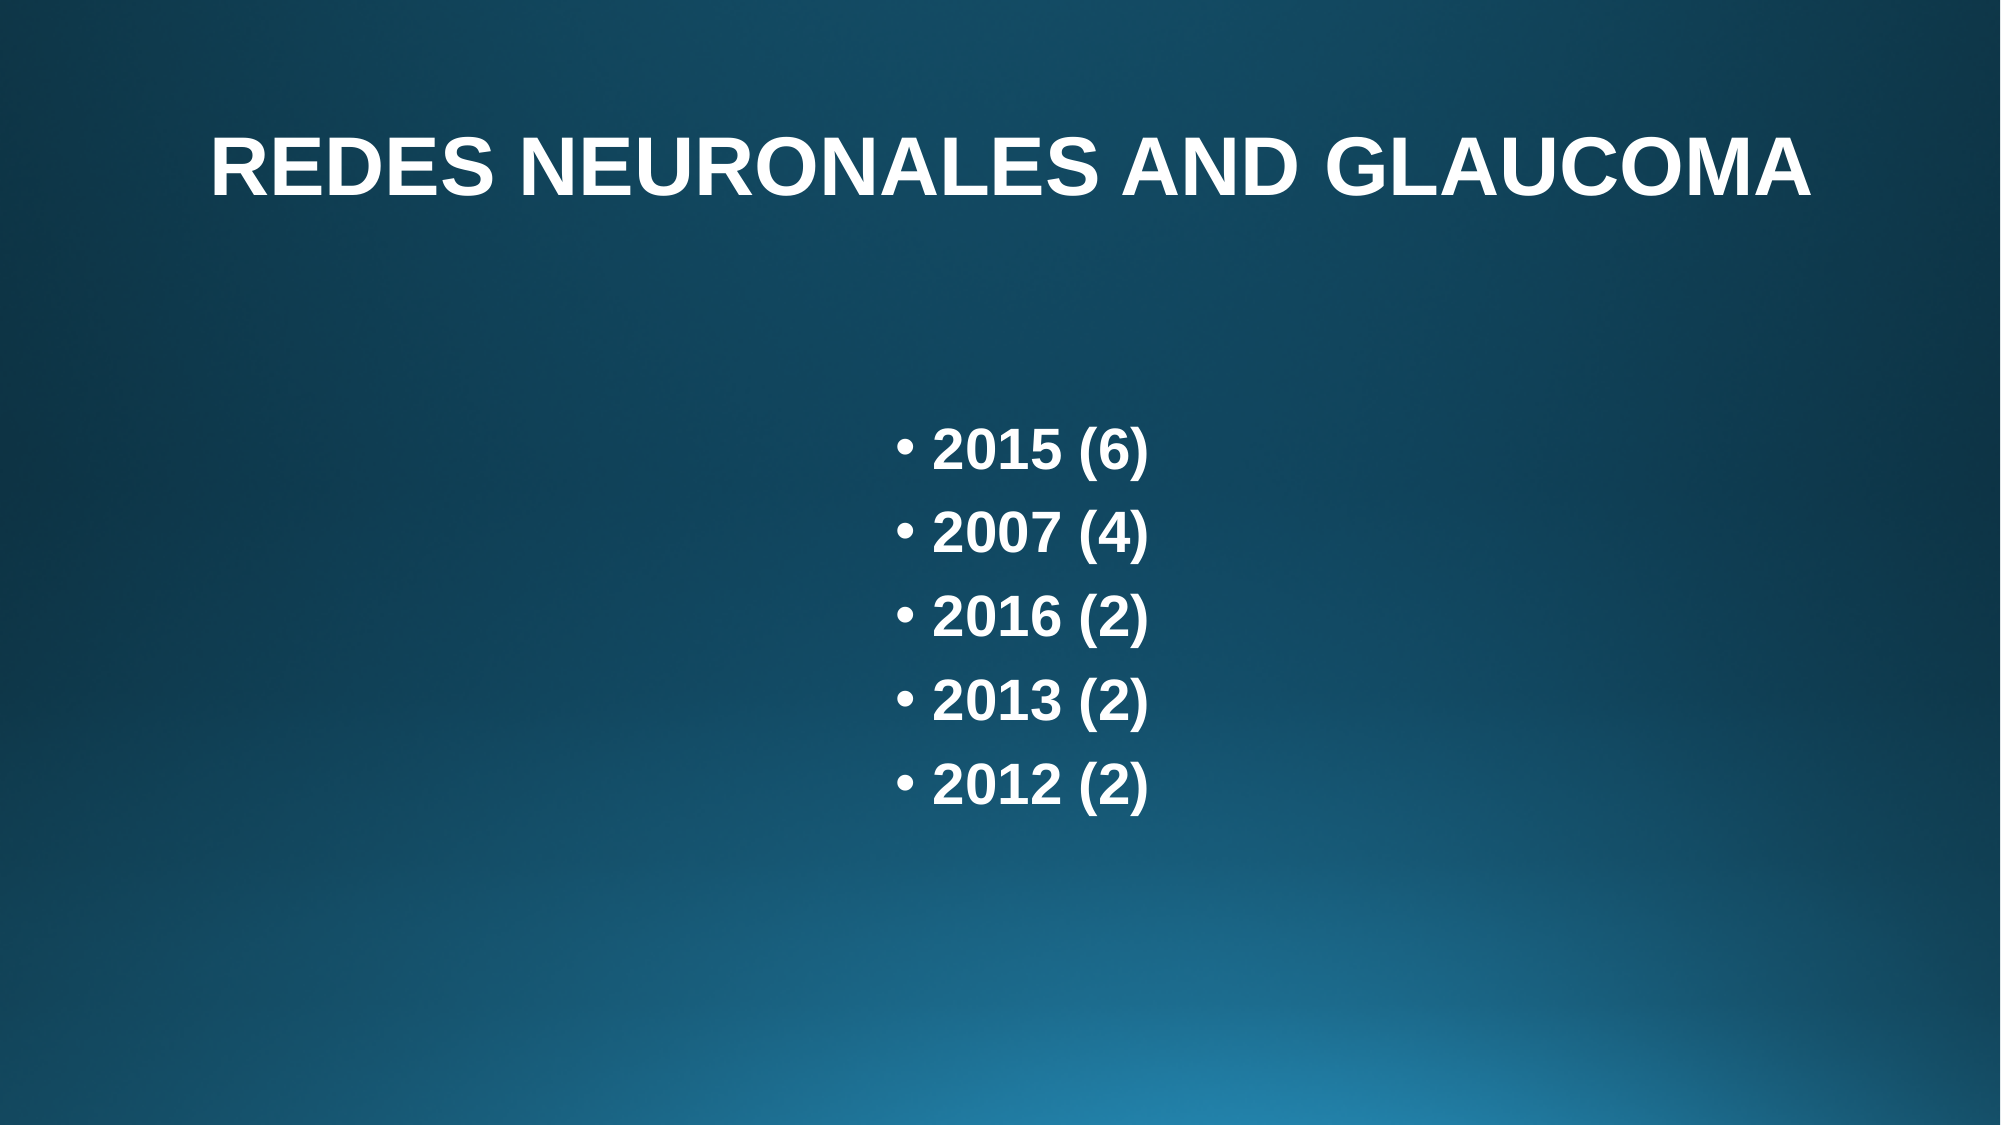

# REDES NEURONALES AND GLAUCOMA

2015 (6)
2007 (4)
2016 (2)
2013 (2)
2012 (2)